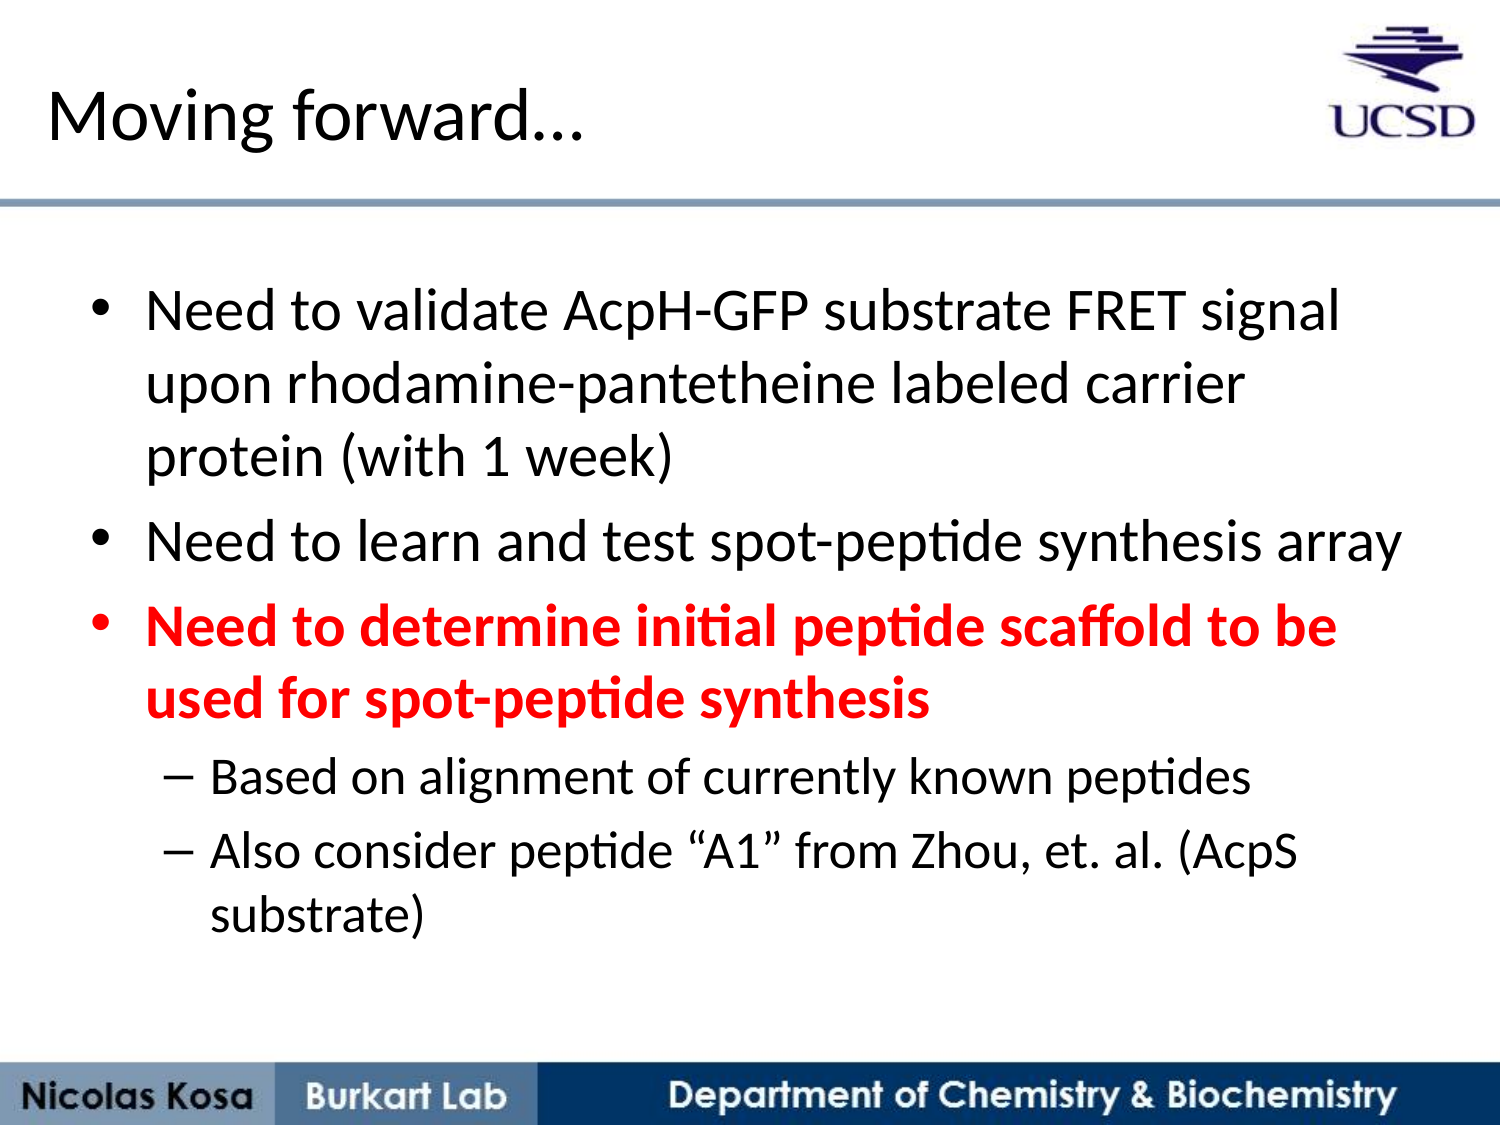

# Moving forward…
Need to validate AcpH-GFP substrate FRET signal upon rhodamine-pantetheine labeled carrier protein (with 1 week)
Need to learn and test spot-peptide synthesis array
Need to determine initial peptide scaffold to be used for spot-peptide synthesis
Based on alignment of currently known peptides
Also consider peptide “A1” from Zhou, et. al. (AcpS substrate)